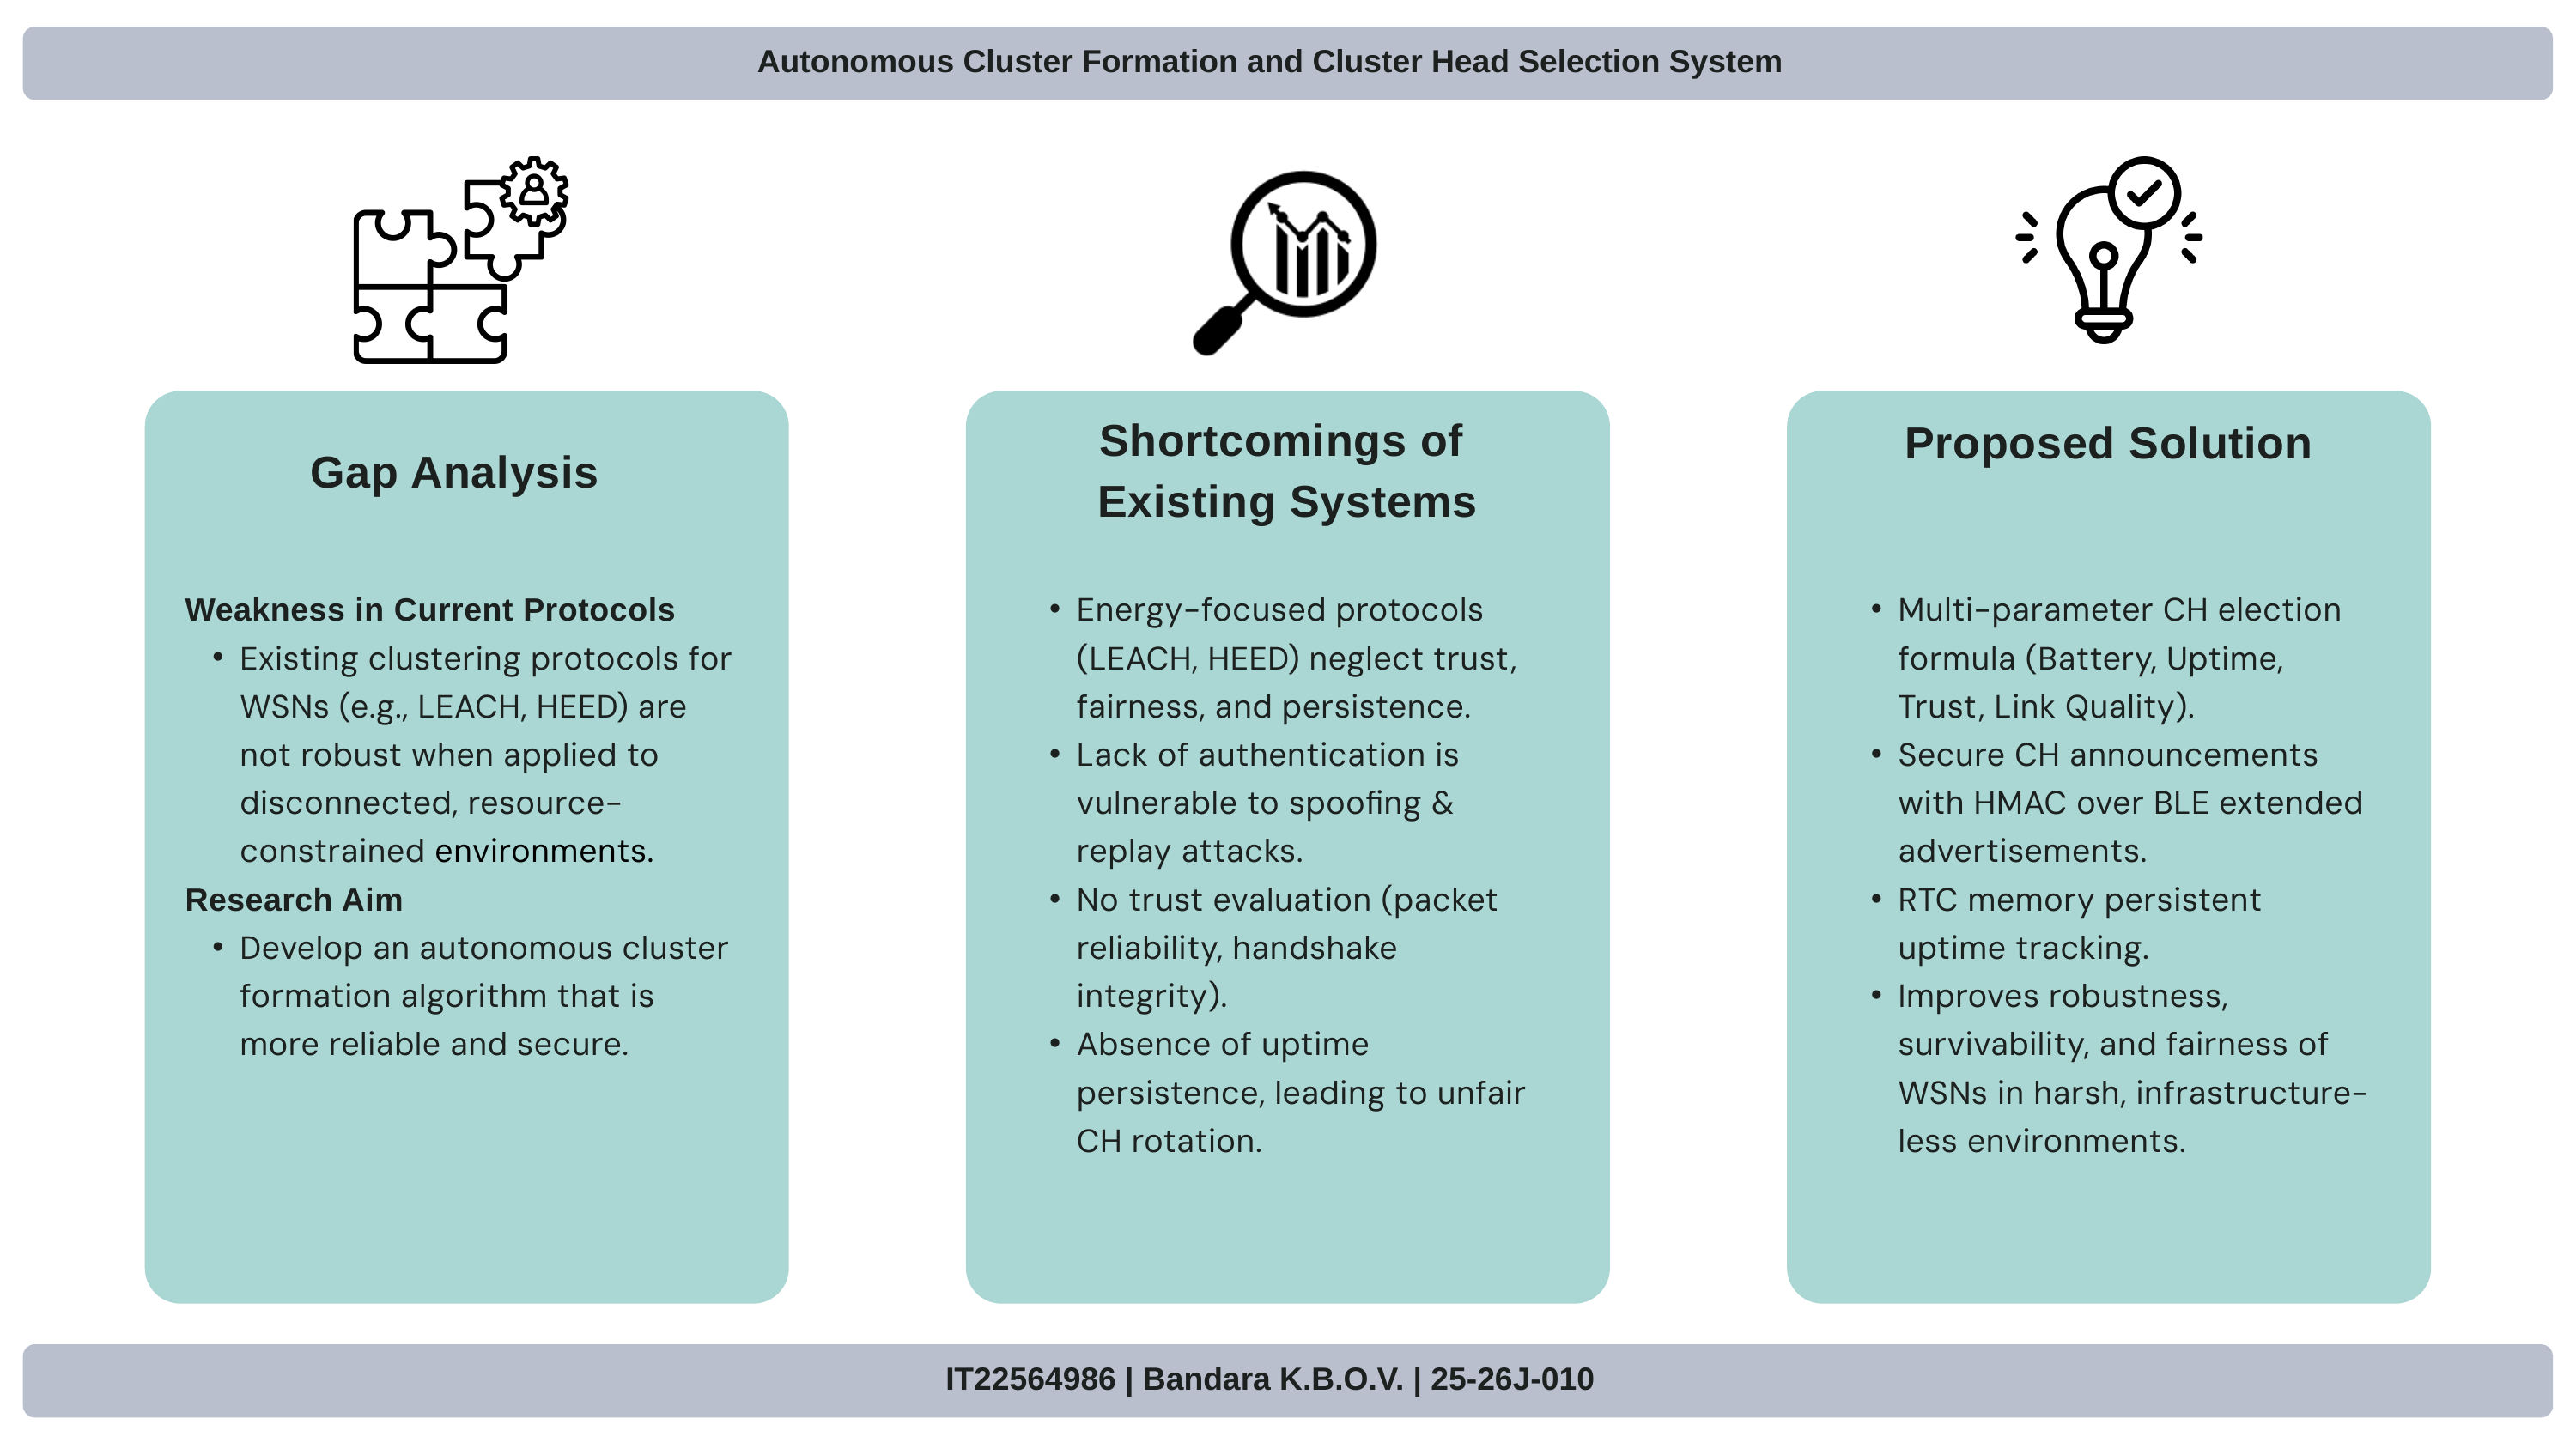

Autonomous Cluster Formation and Cluster Head Selection System

Shortcomings of
Existing Systems
Proposed Solution
Gap Analysis
Weakness in Current Protocols
Existing clustering protocols for WSNs (e.g., LEACH, HEED) are not robust when applied to disconnected, resource-constrained environments.
Research Aim
Develop an autonomous cluster formation algorithm that is more reliable and secure.
Energy-focused protocols (LEACH, HEED) neglect trust, fairness, and persistence.
Lack of authentication is vulnerable to spoofing & replay attacks.
No trust evaluation (packet reliability, handshake integrity).
Absence of uptime persistence, leading to unfair CH rotation.
Multi-parameter CH election formula (Battery, Uptime, Trust, Link Quality).
Secure CH announcements with HMAC over BLE extended advertisements.
RTC memory persistent uptime tracking.
Improves robustness, survivability, and fairness of WSNs in harsh, infrastructure-less environments.

IT22564986 | Bandara K.B.O.V. | 25-26J-010